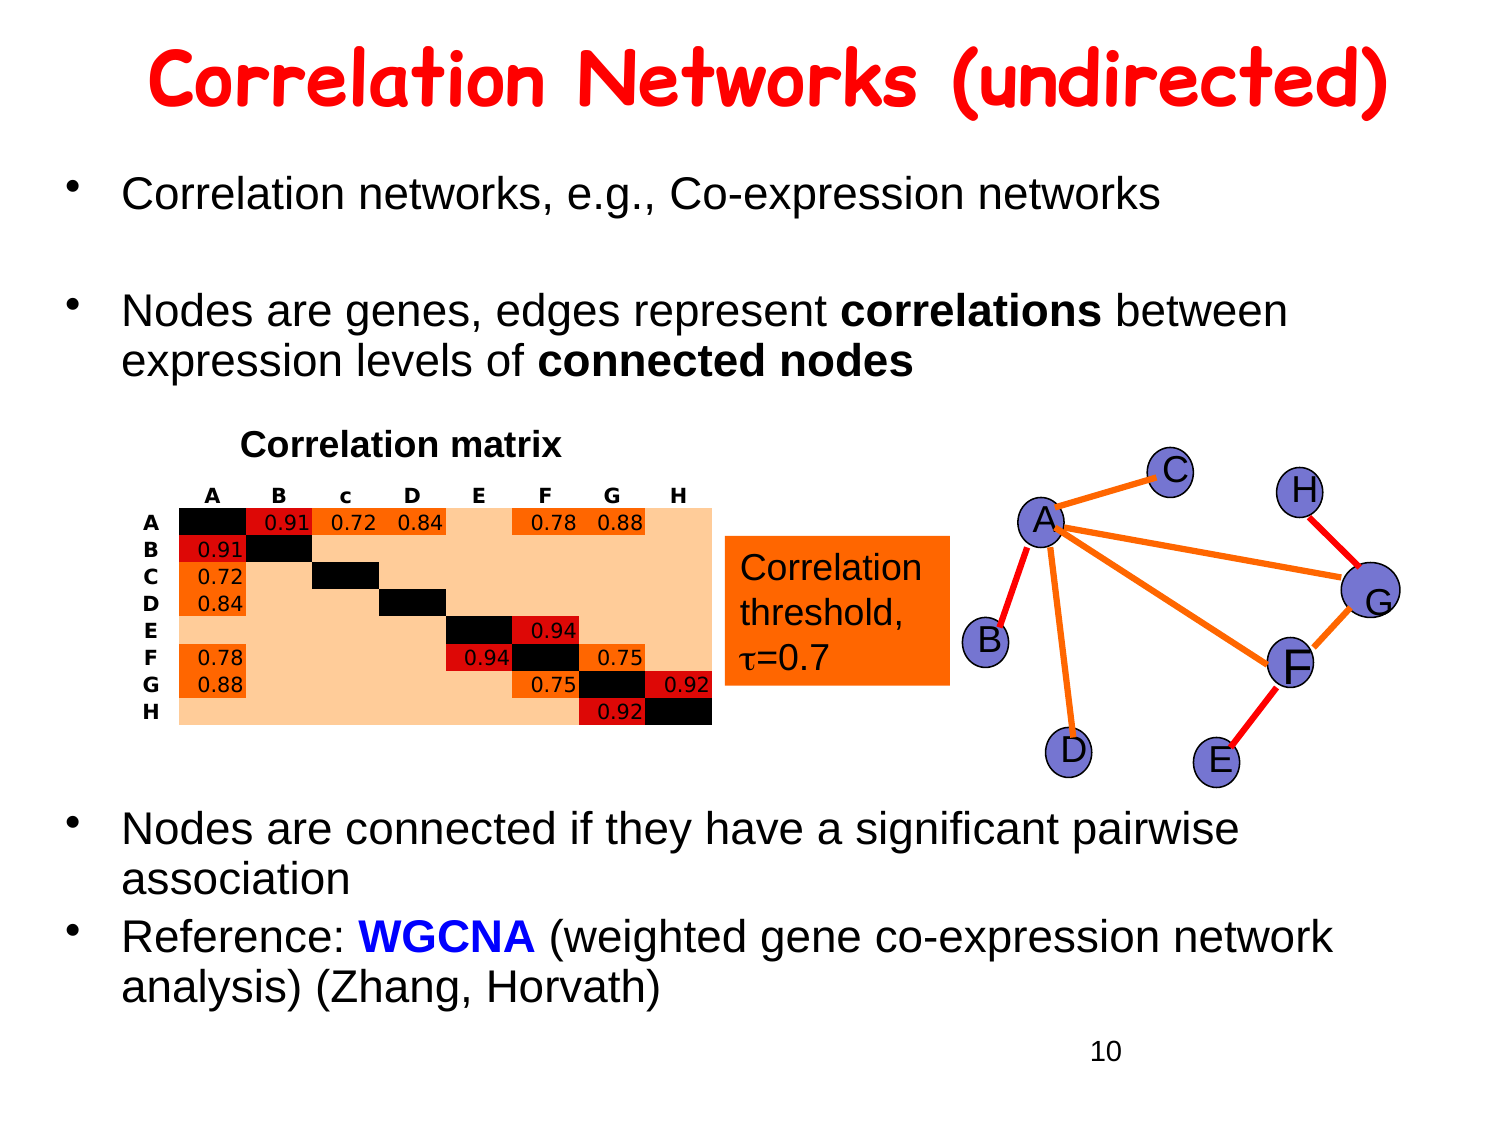

# Correlation Networks (undirected)
Correlation networks, e.g., Co-expression networks

Nodes are genes, edges represent correlations between expression levels of connected nodes

Nodes are connected if they have a significant pairwise association
Reference: WGCNA (weighted gene co-expression network analysis) (Zhang, Horvath)

Correlation matrix
C

H

A

G
B

F

D

E

|  | A | B | c | D | E | F | G | H |
| --- | --- | --- | --- | --- | --- | --- | --- | --- |
| A |  | 0.91 | 0.72 | 0.84 |  | 0.78 | 0.88 |  |
| B | 0.91 |  |  |  |  |  |  |  |
| C | 0.72 |  |  |  |  |  |  |  |
| D | 0.84 |  |  |  |  |  |  |  |
| E |  |  |  |  |  | 0.94 |  |  |
| F | 0.78 |  |  |  | 0.94 |  | 0.75 |  |
| G | 0.88 |  |  |  |  | 0.75 |  | 0.92 |
| H |  |  |  |  |  |  | 0.92 |  |
Correlation threshold,
τ=0.7
10